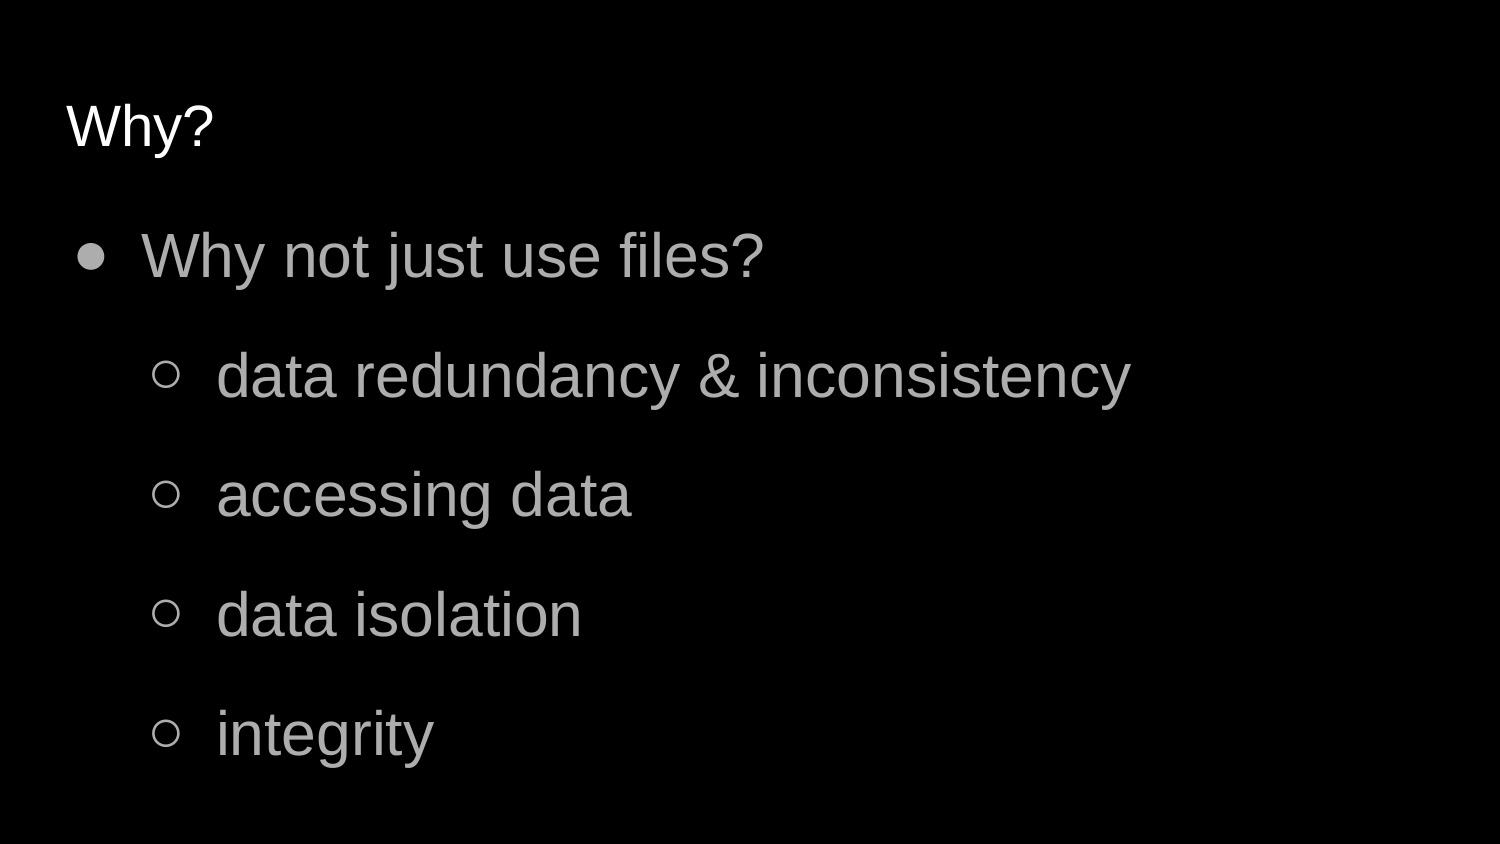

# Why?
Why not just use files?
data redundancy & inconsistency
accessing data
data isolation
integrity